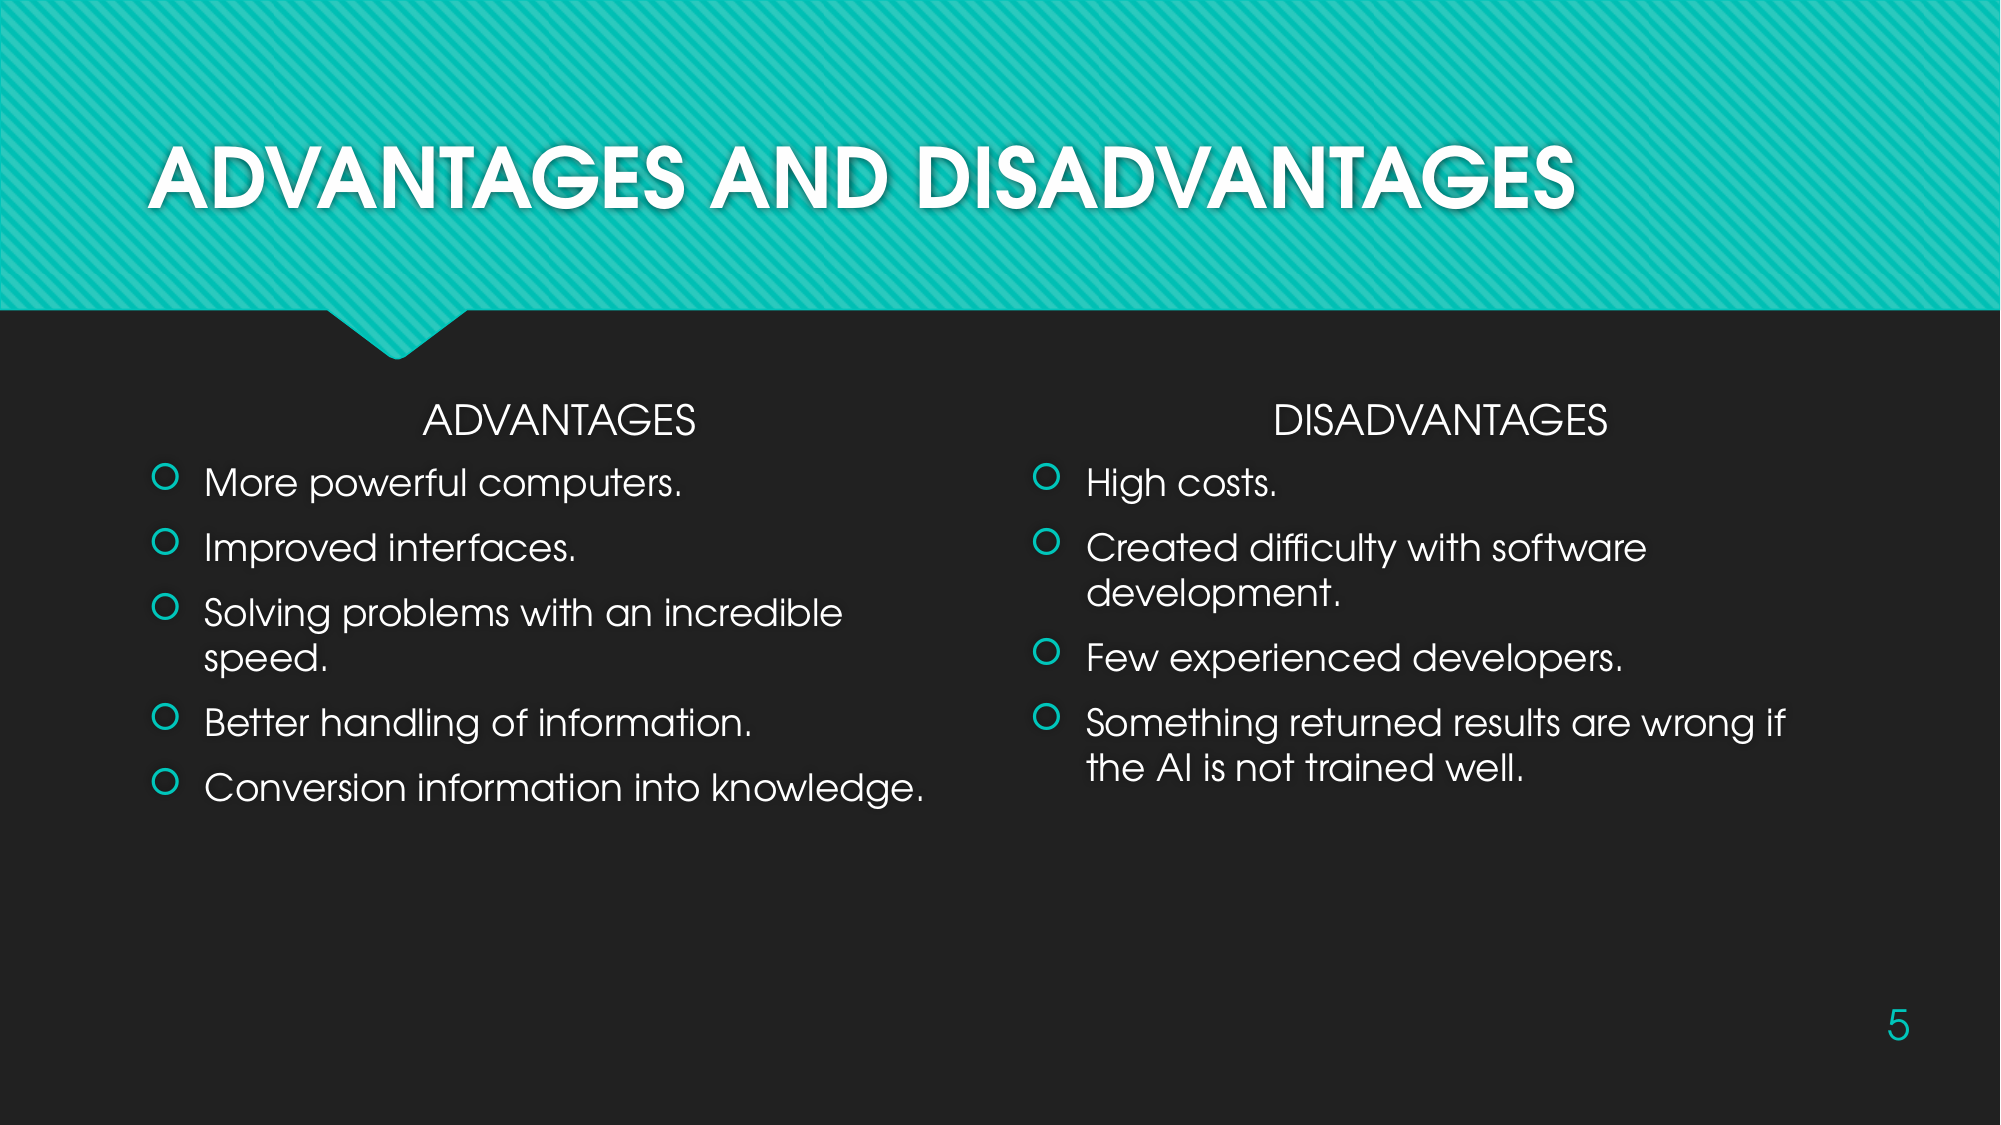

# ADVANTAGES AND DISADVANTAGES
ADVANTAGES
DISADVANTAGES
More powerful computers.
Improved interfaces.
Solving problems with an incredible speed.
Better handling of information.
Conversion information into knowledge.
High costs.
Created difficulty with software development.
Few experienced developers.
Something returned results are wrong if the AI is not trained well.
5